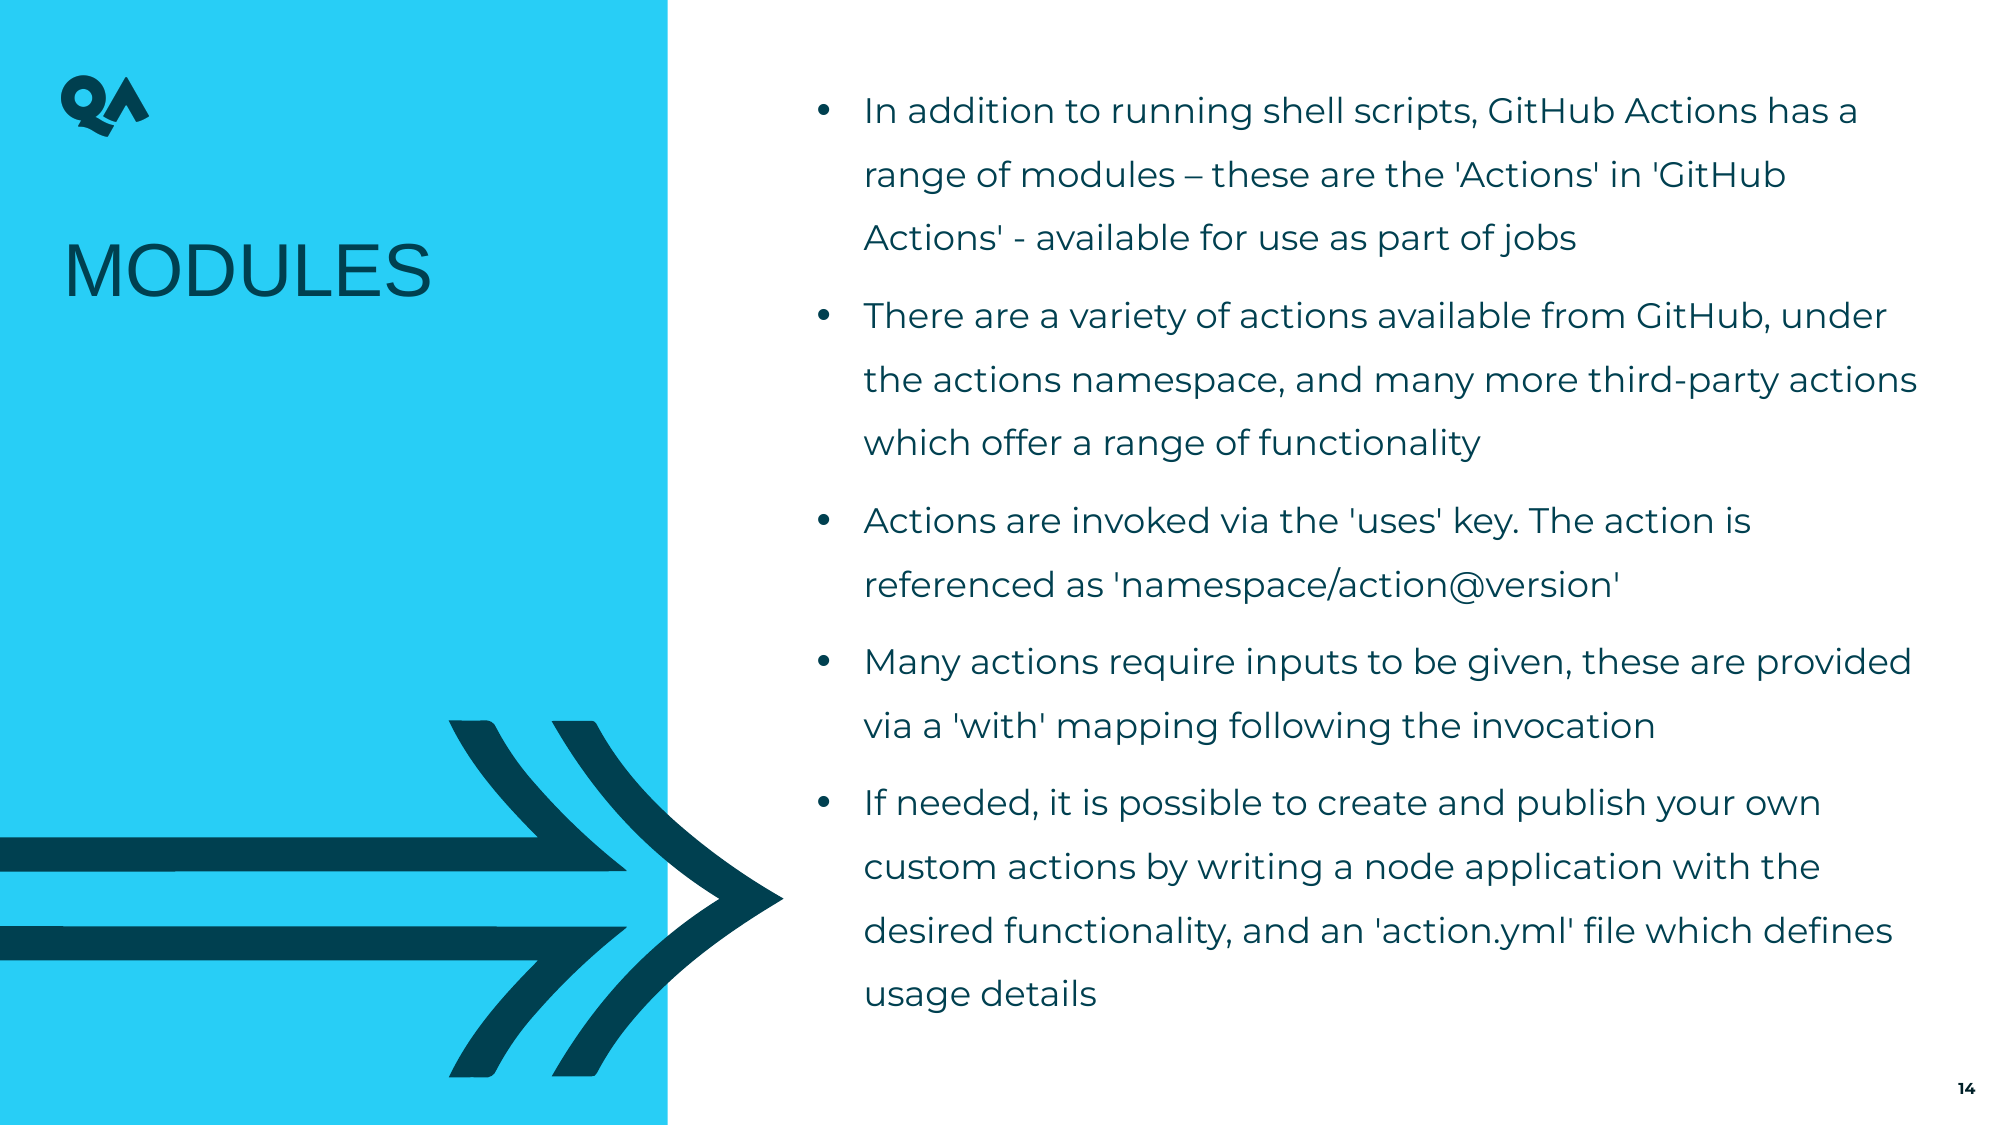

In addition to running shell scripts, GitHub Actions has a range of modules – these are the 'Actions' in 'GitHub Actions' - available for use as part of jobs
There are a variety of actions available from GitHub, under the actions namespace, and many more third-party actions which offer a range of functionality
Actions are invoked via the 'uses' key. The action is referenced as 'namespace/action@version'
Many actions require inputs to be given, these are provided via a 'with' mapping following the invocation
If needed, it is possible to create and publish your own custom actions by writing a node application with the desired functionality, and an 'action.yml' file which defines usage details

Modules
14